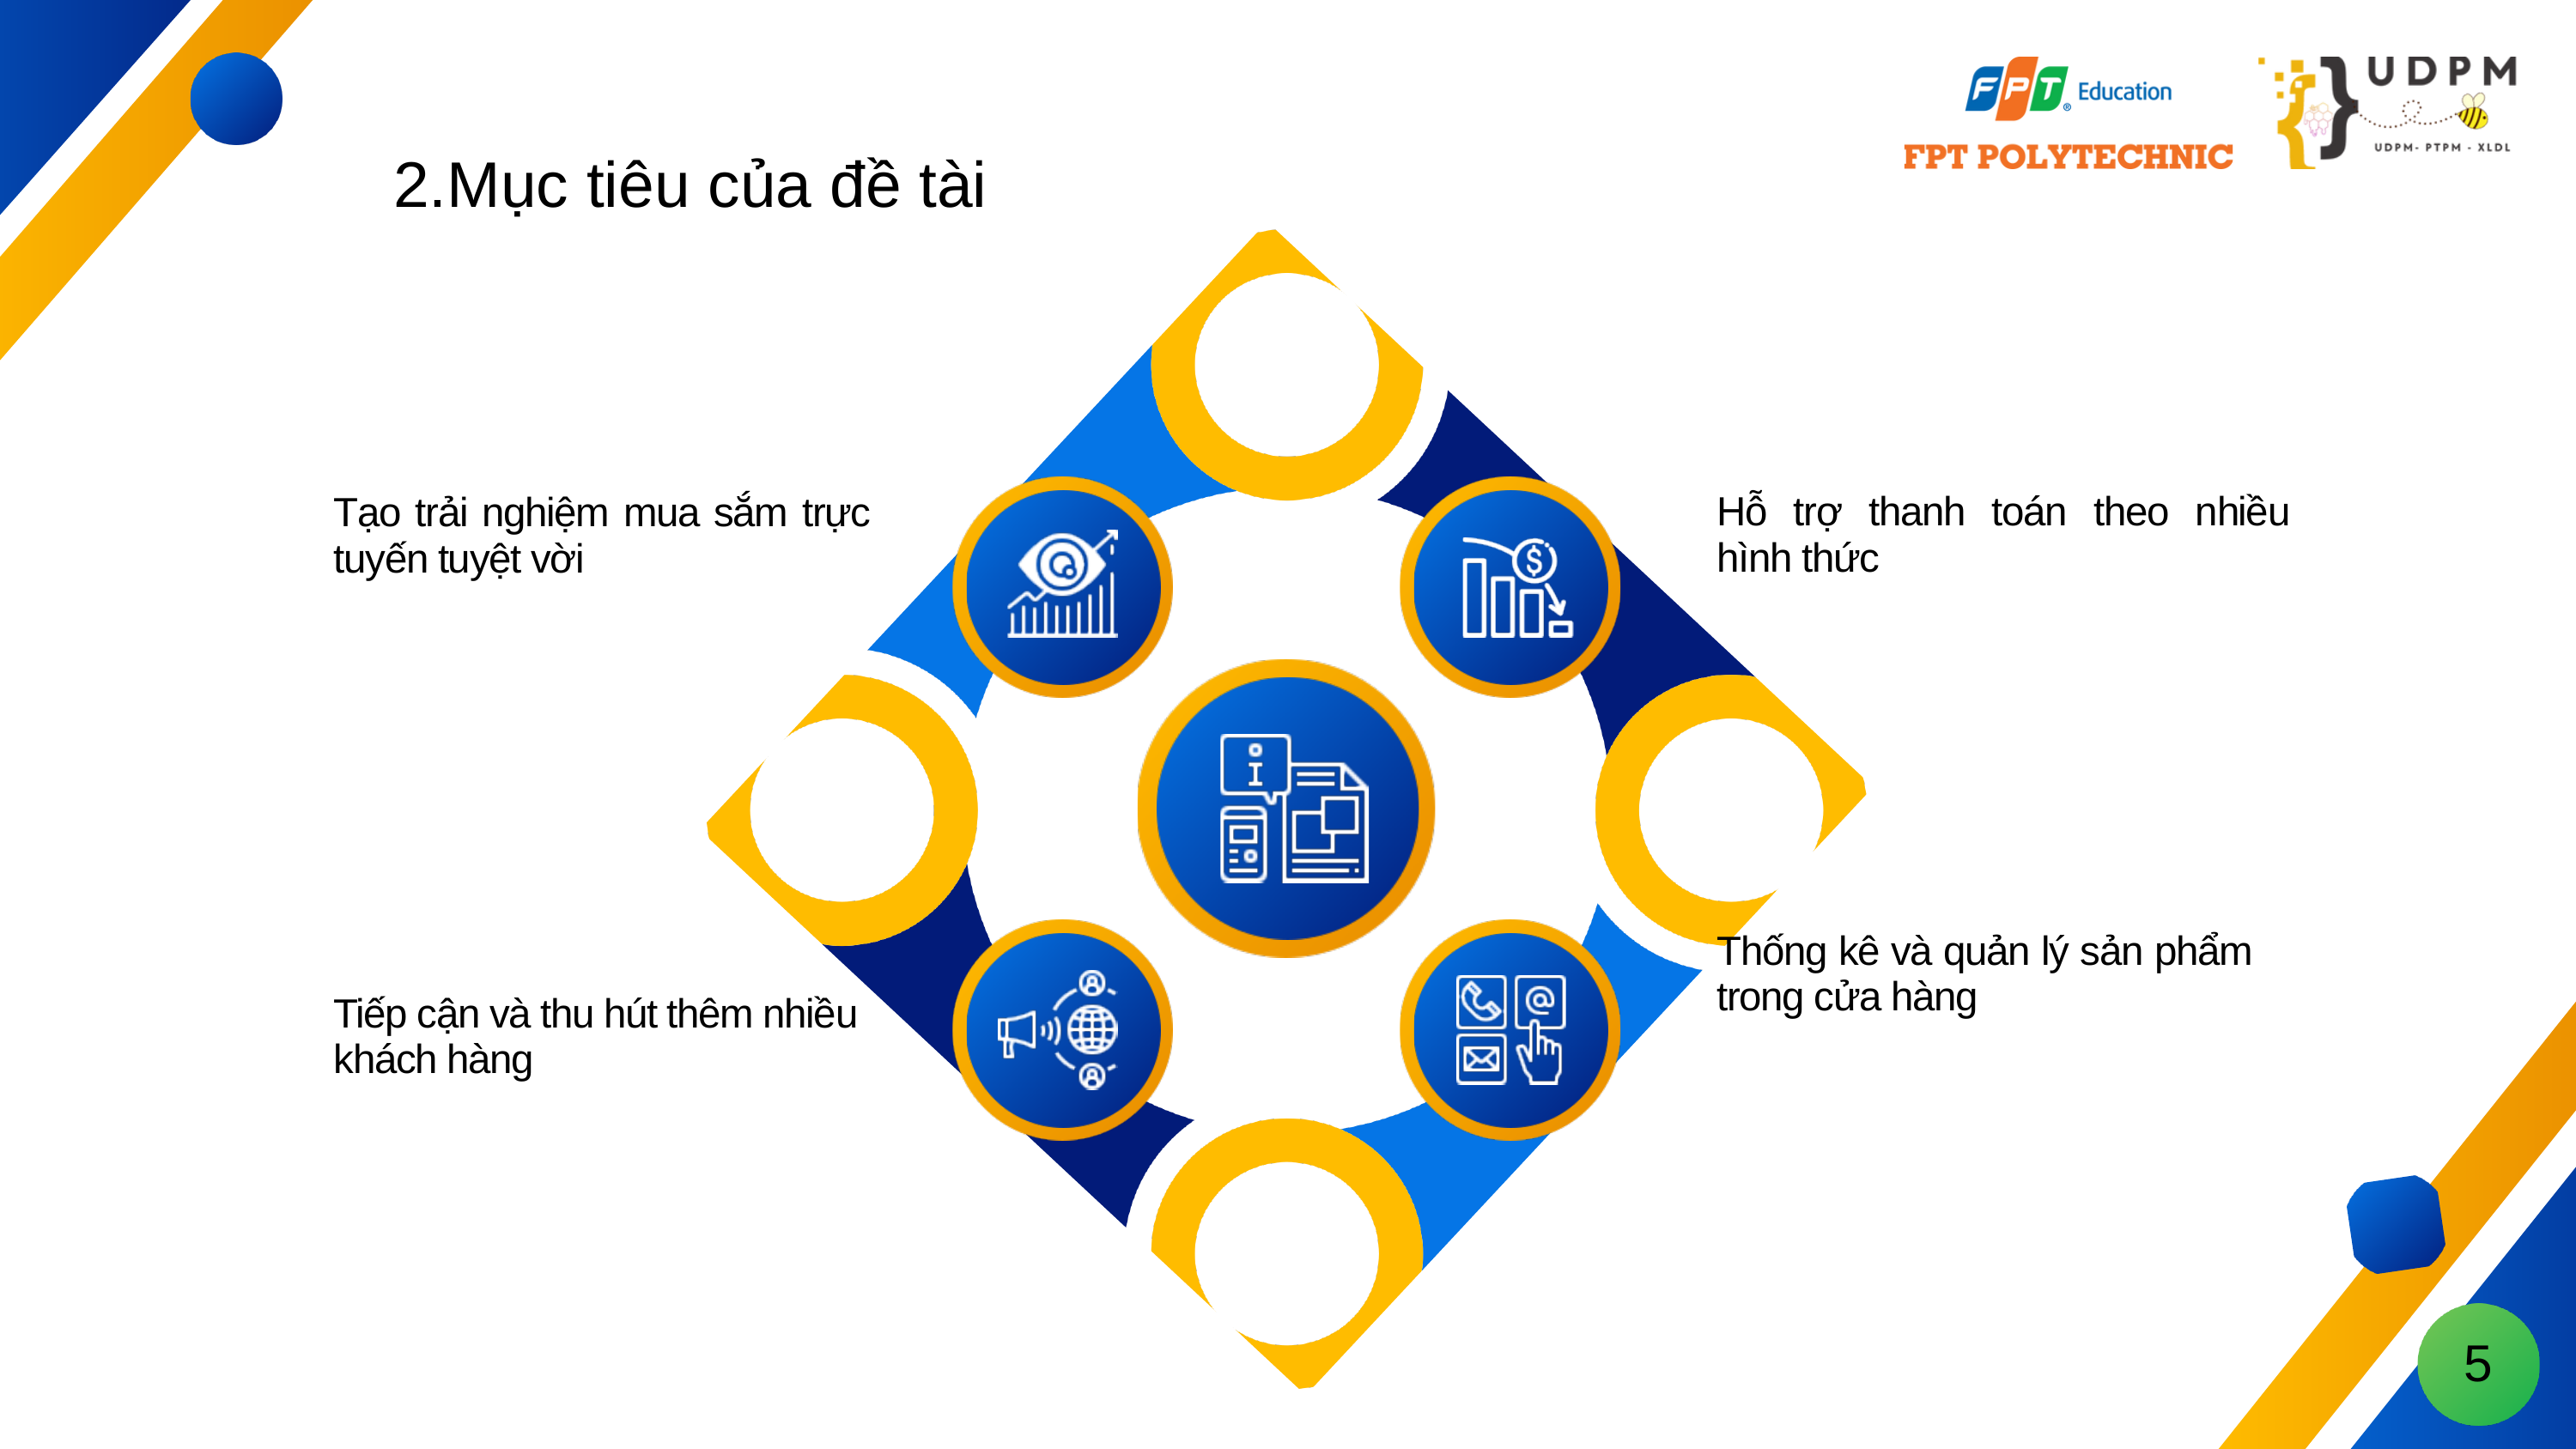

2.Mục tiêu của đề tài

Hỗ trợ thanh toán theo nhiều hình thức
Tạo trải nghiệm mua sắm trực tuyến tuyệt vời

Thống kê và quản lý sản phẩm trong cửa hàng

Tiếp cận và thu hút thêm nhiều khách hàng

5